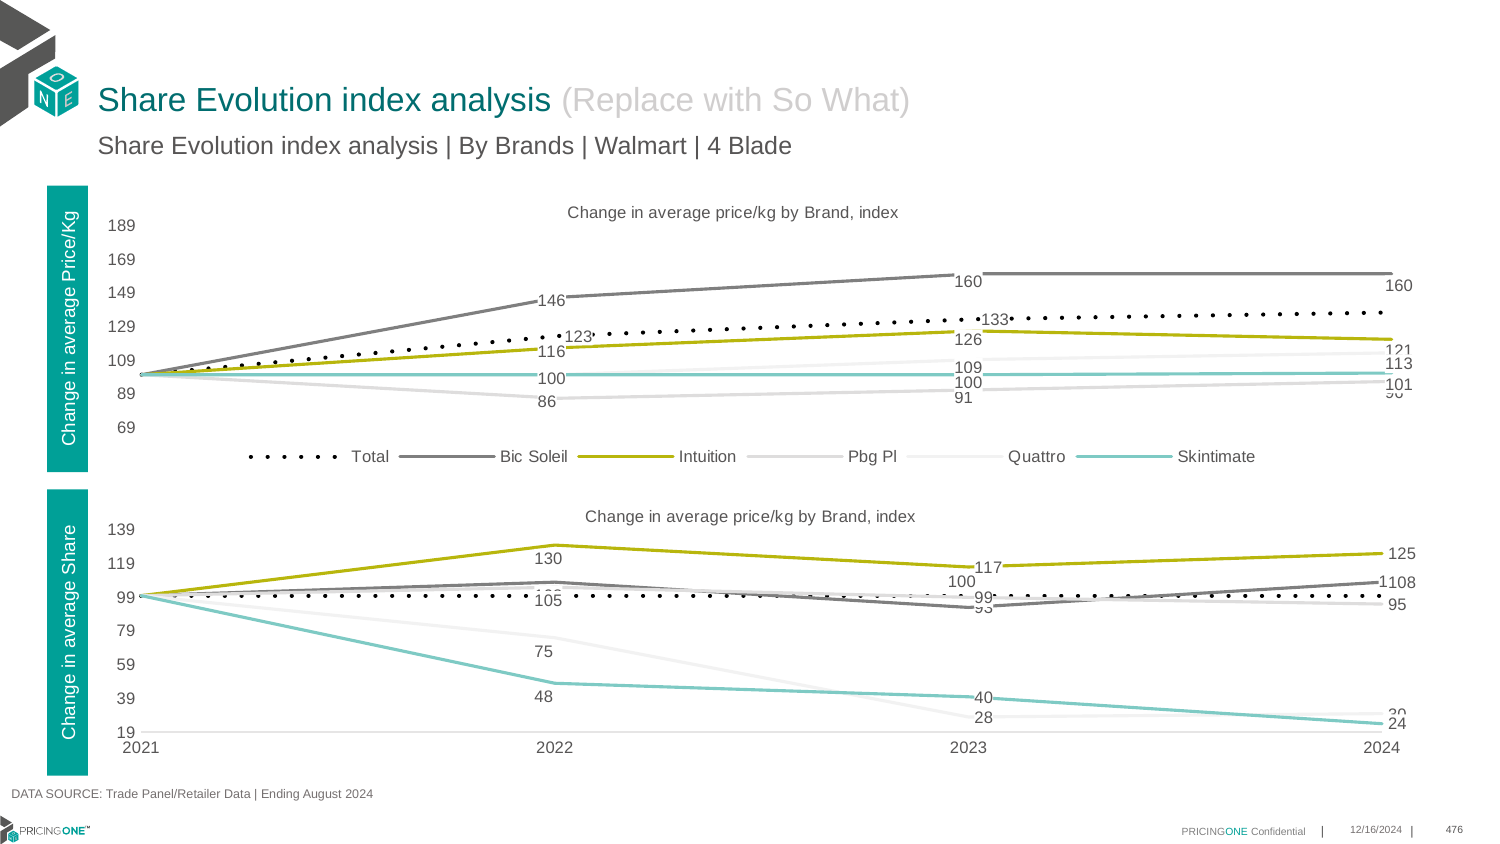

# Share Evolution index analysis (Replace with So What)
Share Evolution index analysis | By Brands | Walmart | 4 Blade

### Chart: Change in average price/kg by Brand, index

| Category | Total | Bic Soleil | Intuition | Pbg Pl | Quattro | Skintimate |
|---|---|---|---|---|---|---|
| 2021 | 100.0 | 100.0 | 100.0 | 100.0 | 100.0 | 100.0 |
| 2022 | 123.0 | 146.0 | 116.0 | 86.0 | 100.0 | 100.0 |
| 2023 | 133.0 | 160.0 | 126.0 | 91.0 | 109.0 | 100.0 |
| 2024 | 137.0 | 160.0 | 121.0 | 96.0 | 113.0 | 101.0 |
Change in average Price/Kg

### Chart: Change in average price/kg by Brand, index

| Category | Total | Bic Soleil | Intuition | Pbg Pl | Quattro | Skintimate |
|---|---|---|---|---|---|---|
| 2021 | 100.0 | 100.0 | 100.0 | 100.0 | 100.0 | 100.0 |
| 2022 | 100.0 | 108.0 | 130.0 | 105.0 | 75.0 | 48.0 |
| 2023 | 100.0 | 93.0 | 117.0 | 99.0 | 28.0 | 40.0 |
| 2024 | 100.0 | 108.0 | 125.0 | 95.0 | 30.0 | 24.0 |
Change in average Share
DATA SOURCE: Trade Panel/Retailer Data | Ending August 2024

12/16/2024
476